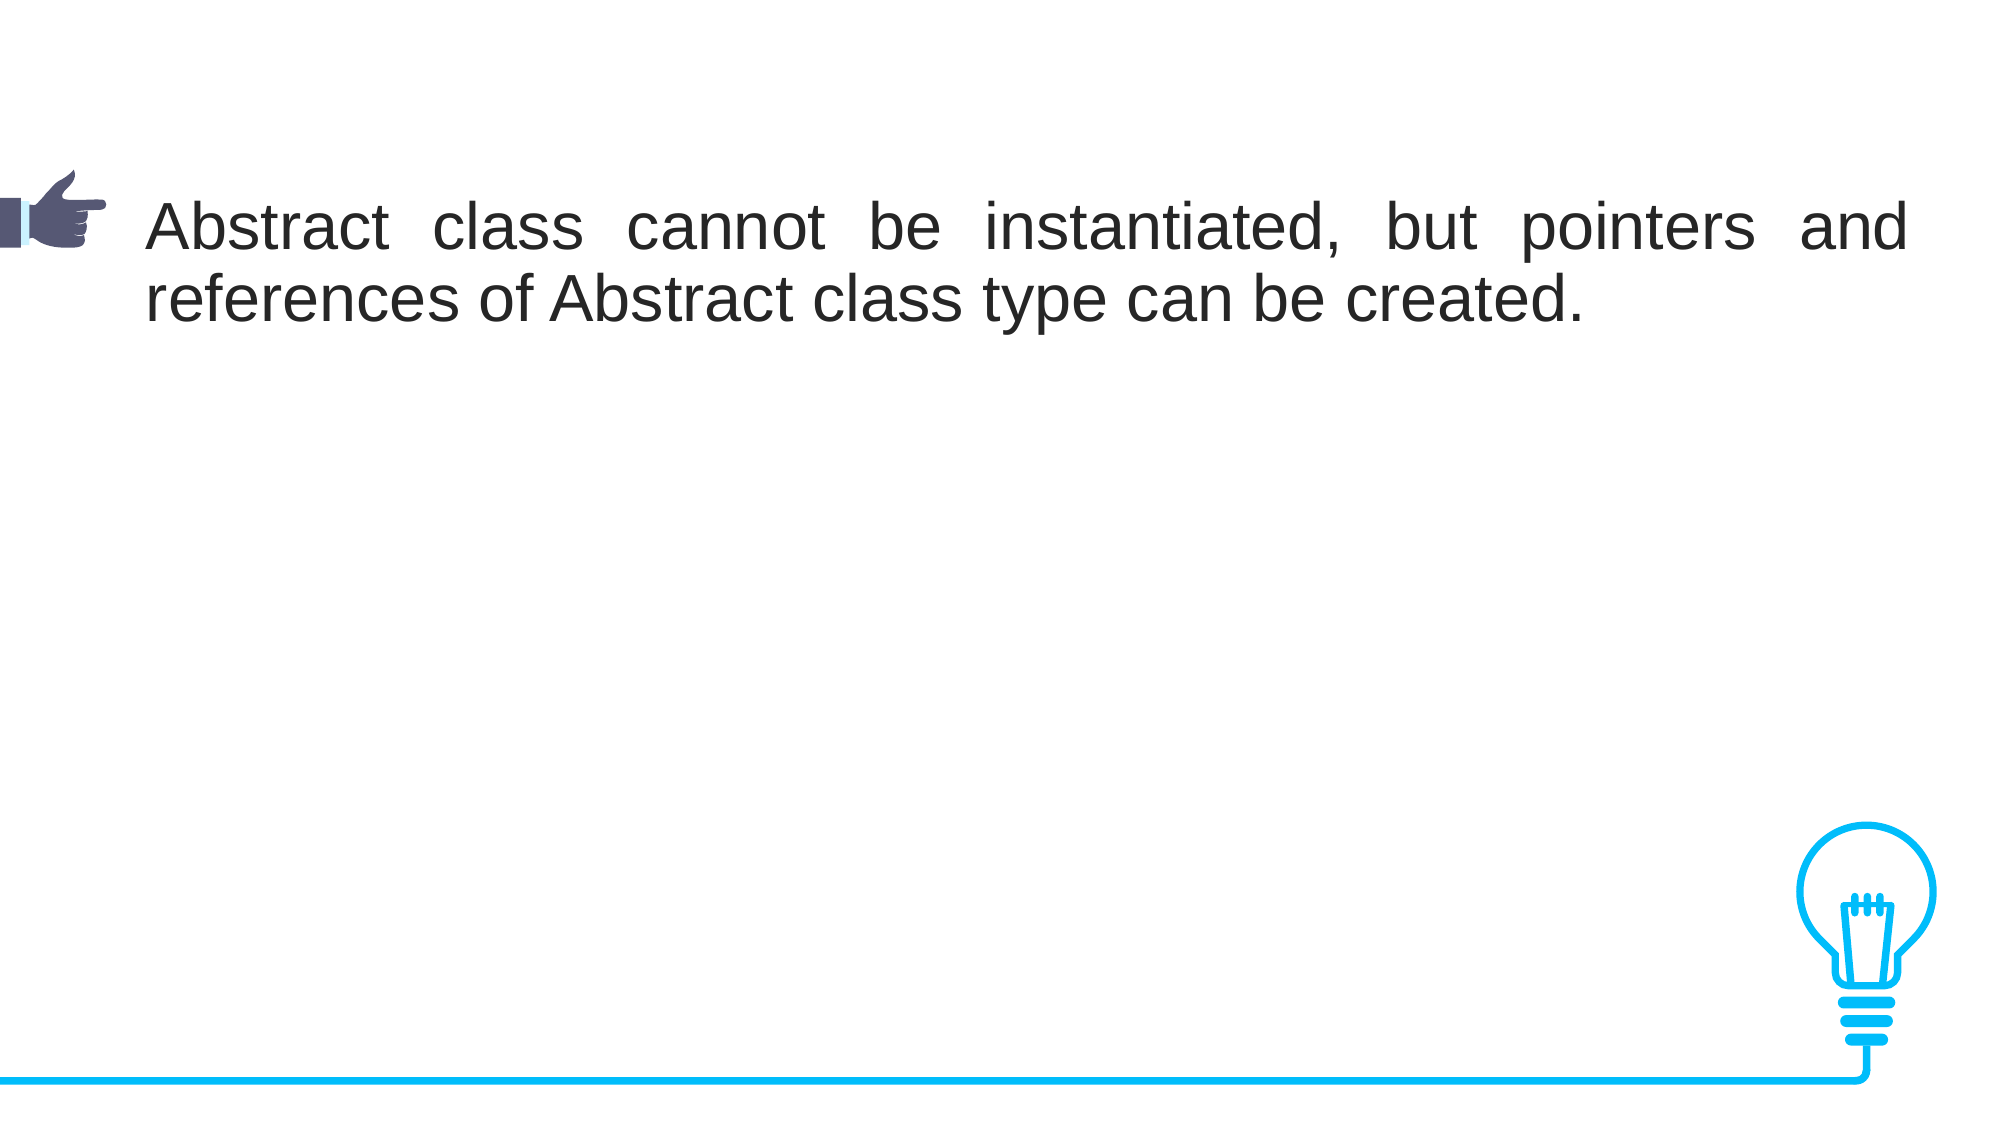

Abstract class cannot be instantiated, but pointers and references of Abstract class type can be created.